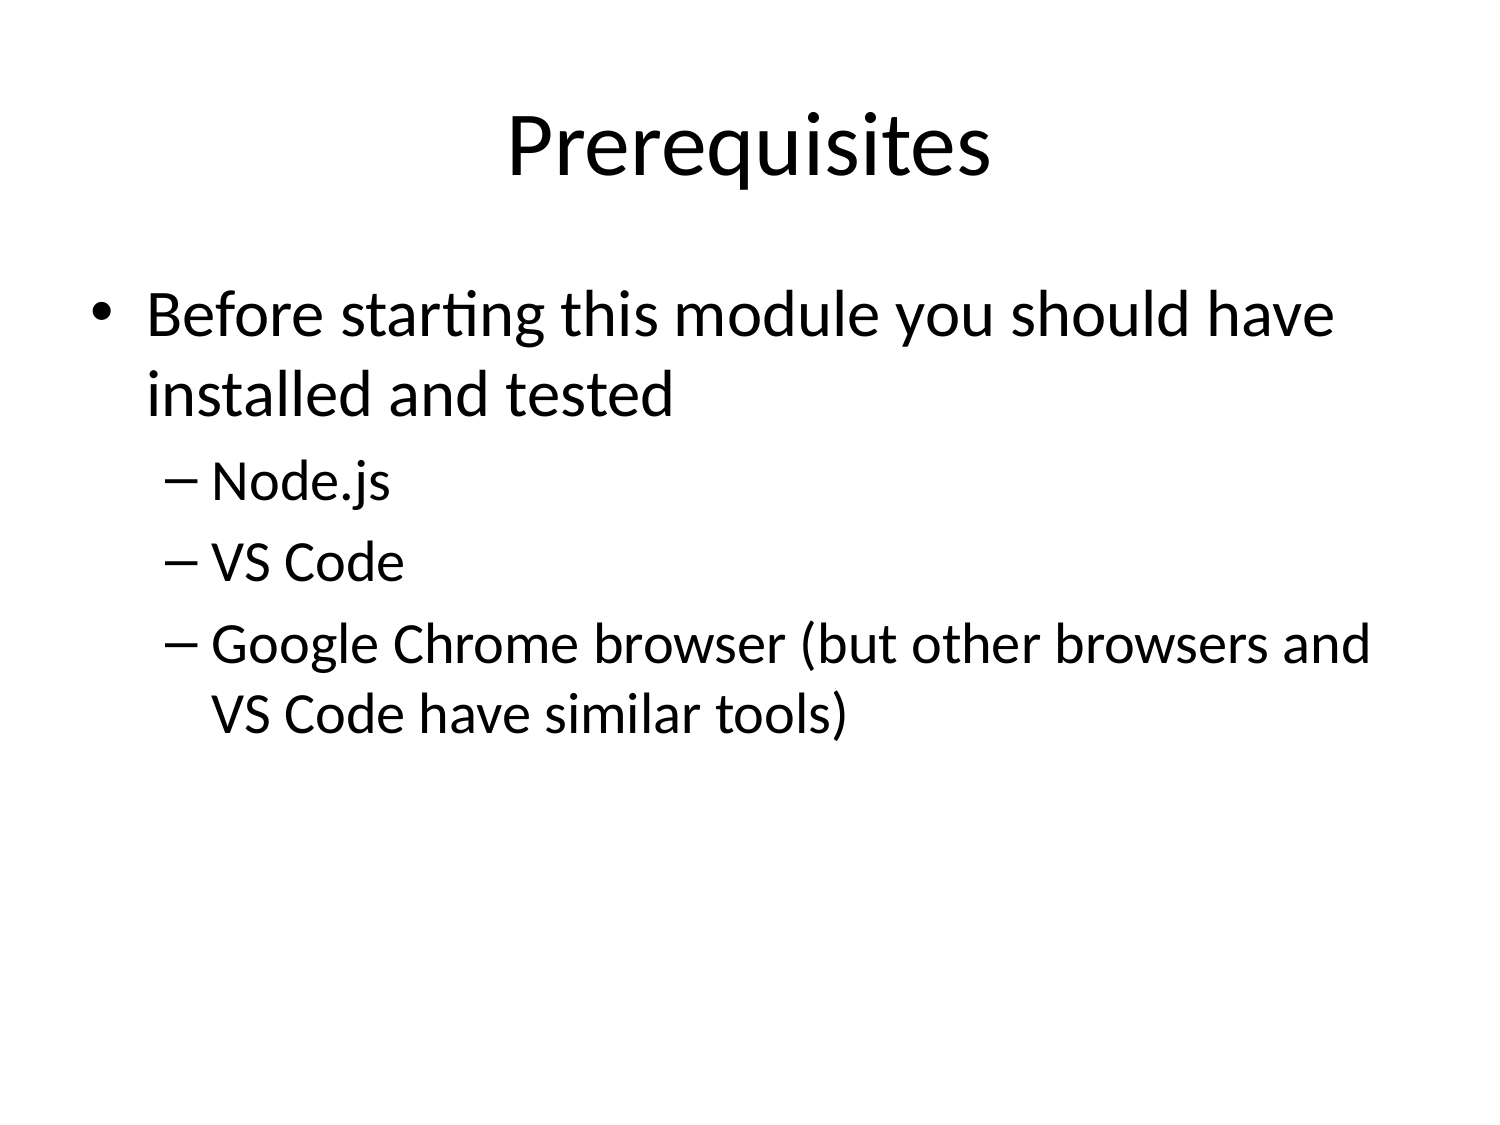

# Prerequisites
Before starting this module you should have installed and tested
Node.js
VS Code
Google Chrome browser (but other browsers and VS Code have similar tools)